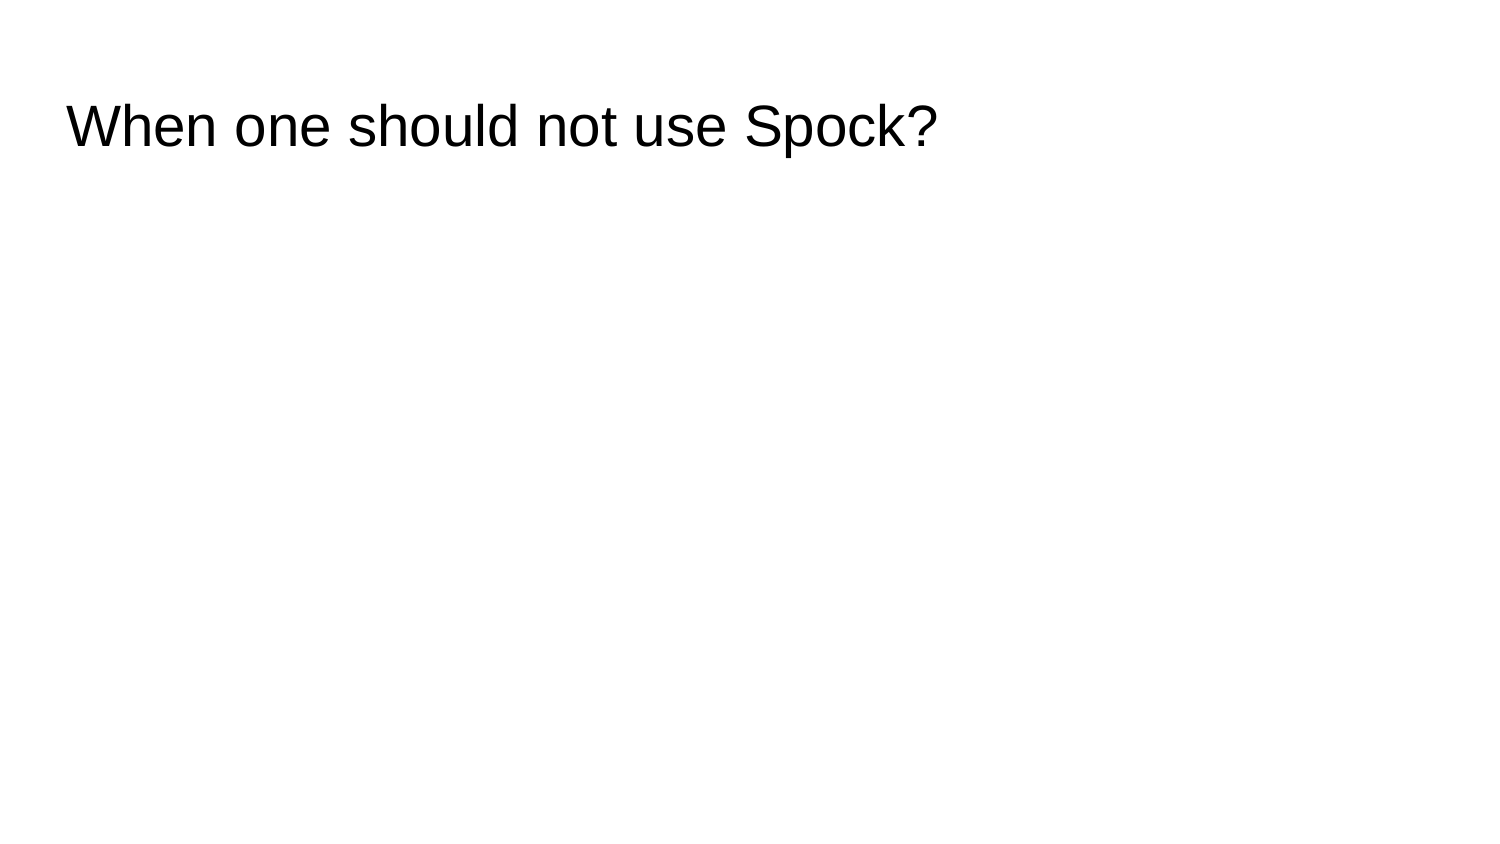

# When one should not use Spock?